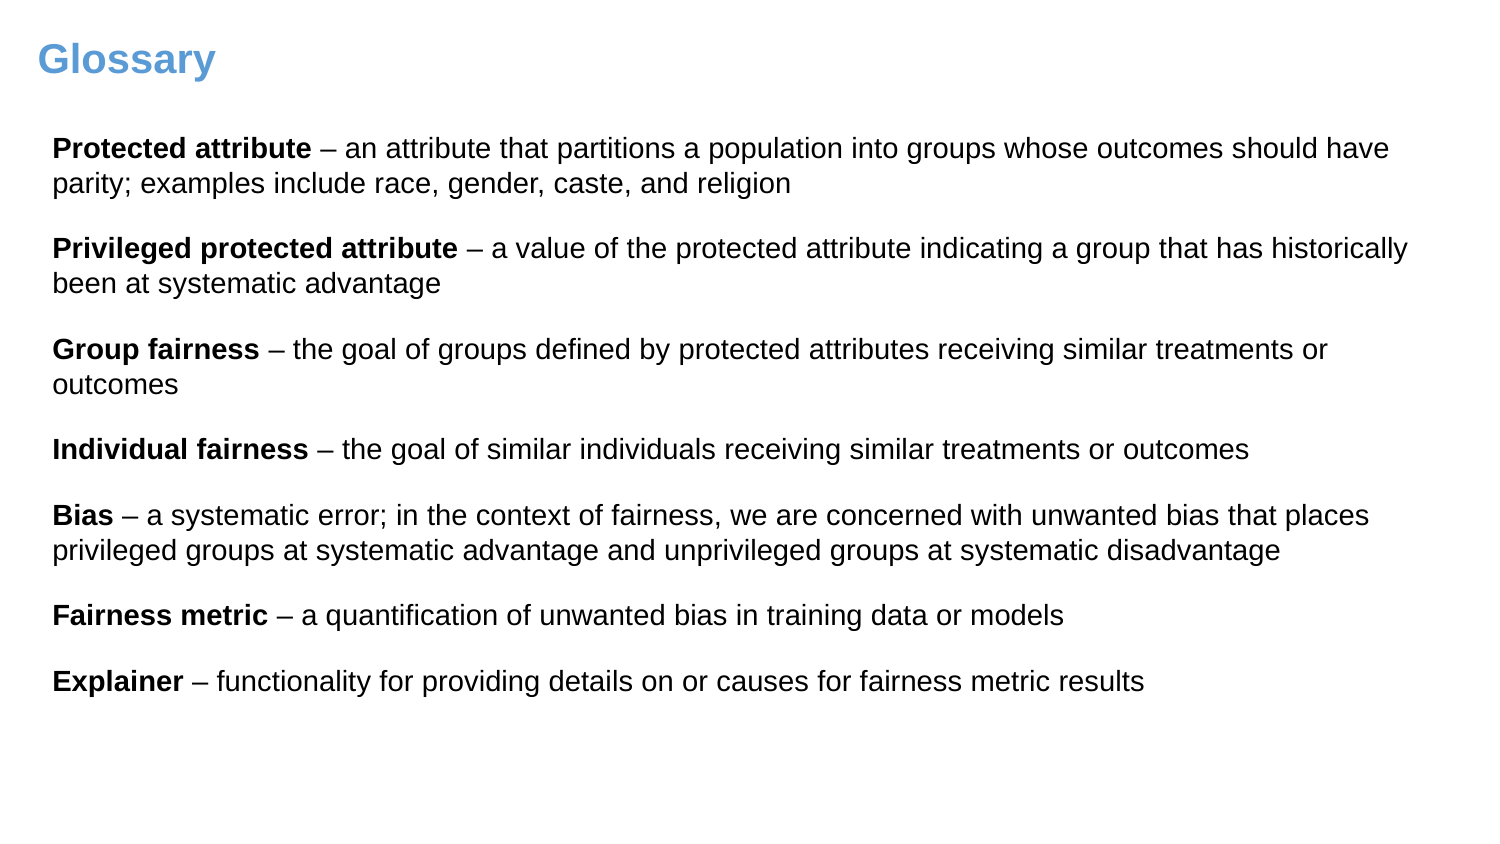

Glossary
Protected attribute – an attribute that partitions a population into groups whose outcomes should have parity; examples include race, gender, caste, and religion
Privileged protected attribute – a value of the protected attribute indicating a group that has historically been at systematic advantage
Group fairness – the goal of groups defined by protected attributes receiving similar treatments or outcomes
Individual fairness – the goal of similar individuals receiving similar treatments or outcomes
Bias – a systematic error; in the context of fairness, we are concerned with unwanted bias that places privileged groups at systematic advantage and unprivileged groups at systematic disadvantage
Fairness metric – a quantification of unwanted bias in training data or models
Explainer – functionality for providing details on or causes for fairness metric results